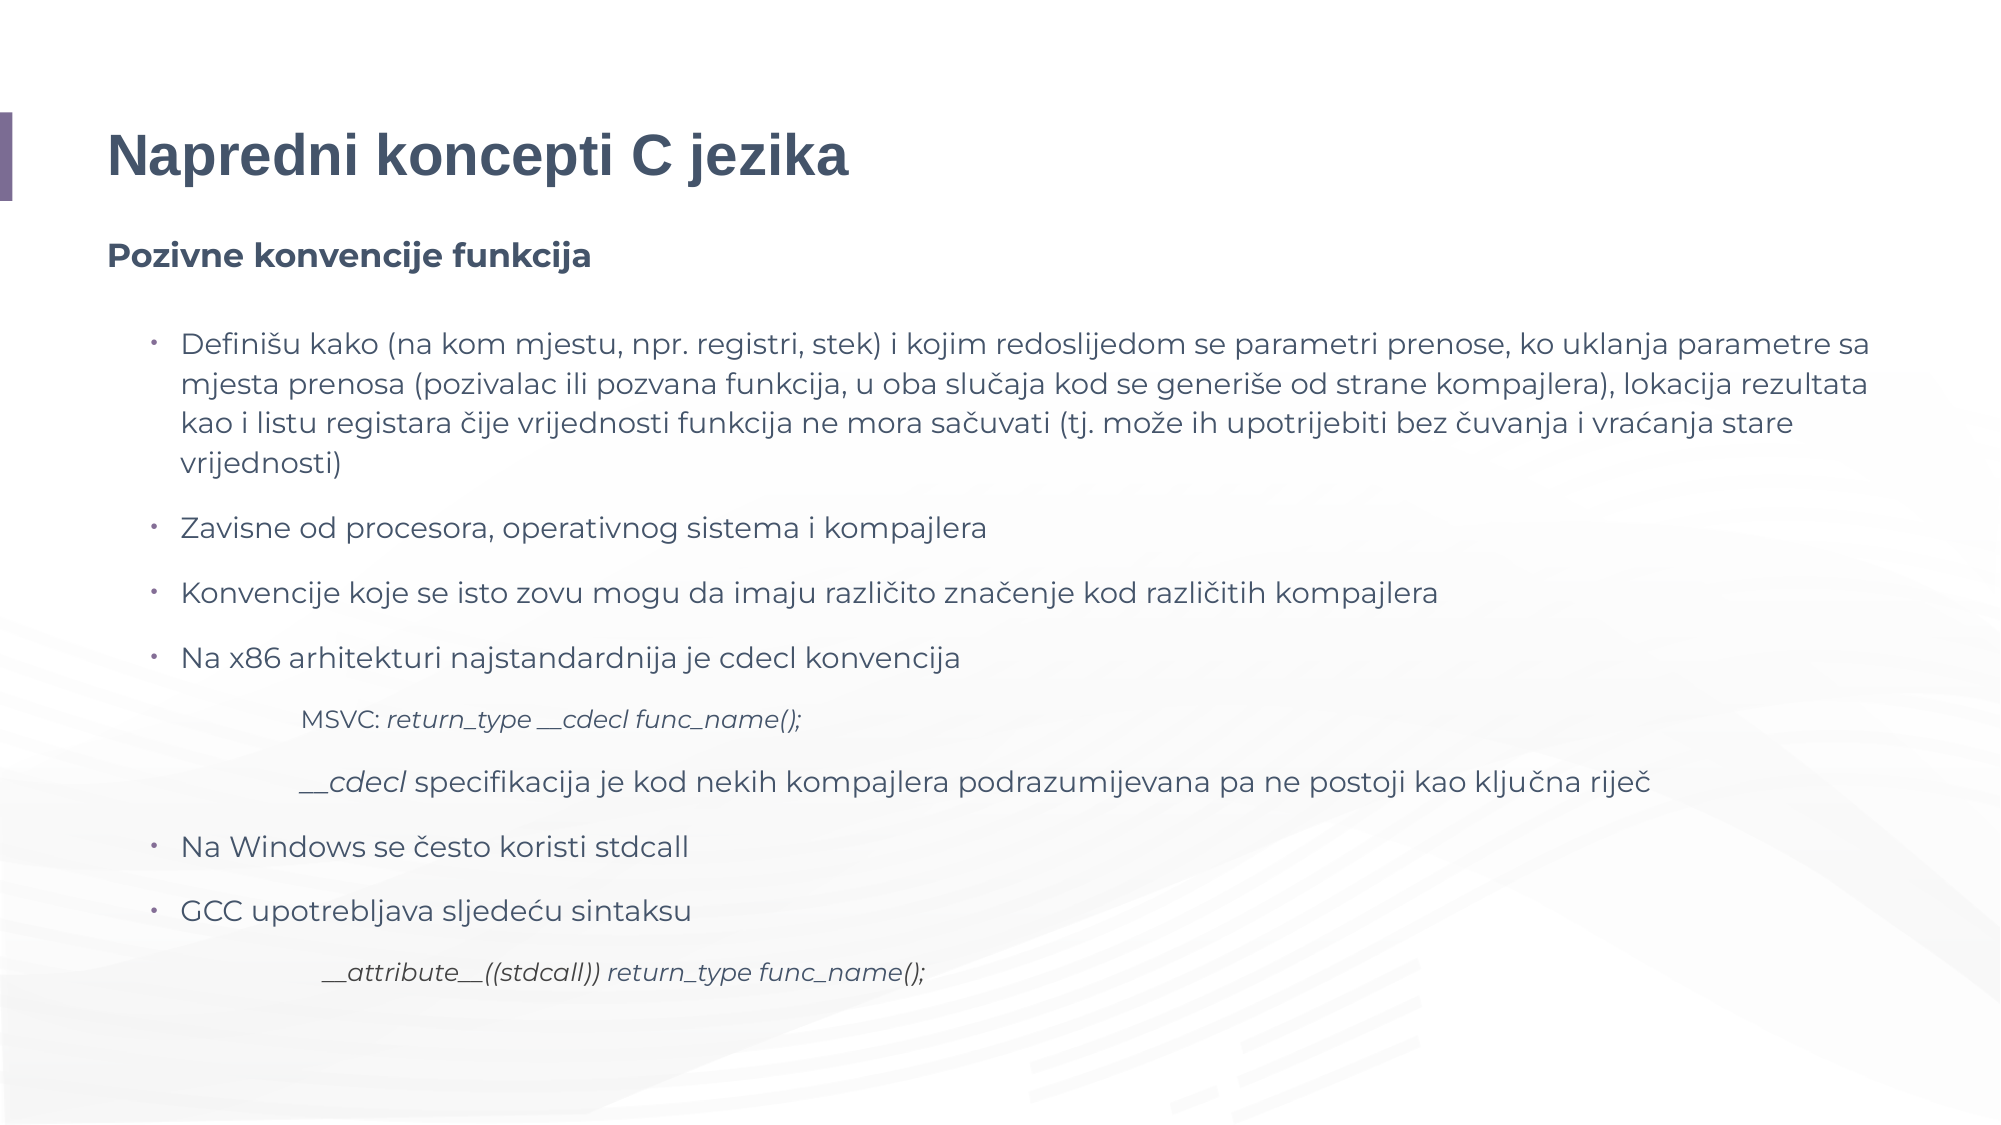

# Napredni koncepti C jezika
Pozivne konvencije funkcija

Definišu kako (na kom mjestu, npr. registri, stek) i kojim redoslijedom se parametri prenose, ko uklanja parametre sa mjesta prenosa (pozivalac ili pozvana funkcija, u oba slučaja kod se generiše od strane kompajlera), lokacija rezultata kao i listu registara čije vrijednosti funkcija ne mora sačuvati (tj. može ih upotrijebiti bez čuvanja i vraćanja stare vrijednosti)
Zavisne od procesora, operativnog sistema i kompajlera
Konvencije koje se isto zovu mogu da imaju različito značenje kod različitih kompajlera
Na x86 arhitekturi najstandardnija je cdecl konvencija
	MSVC: return_type __cdecl func_name();
	__cdecl specifikacija je kod nekih kompajlera podrazumijevana pa ne postoji kao ključna riječ
Na Windows se često koristi stdcall
GCC upotrebljava sljedeću sintaksu
	__attribute__((stdcall)) return_type func_name();